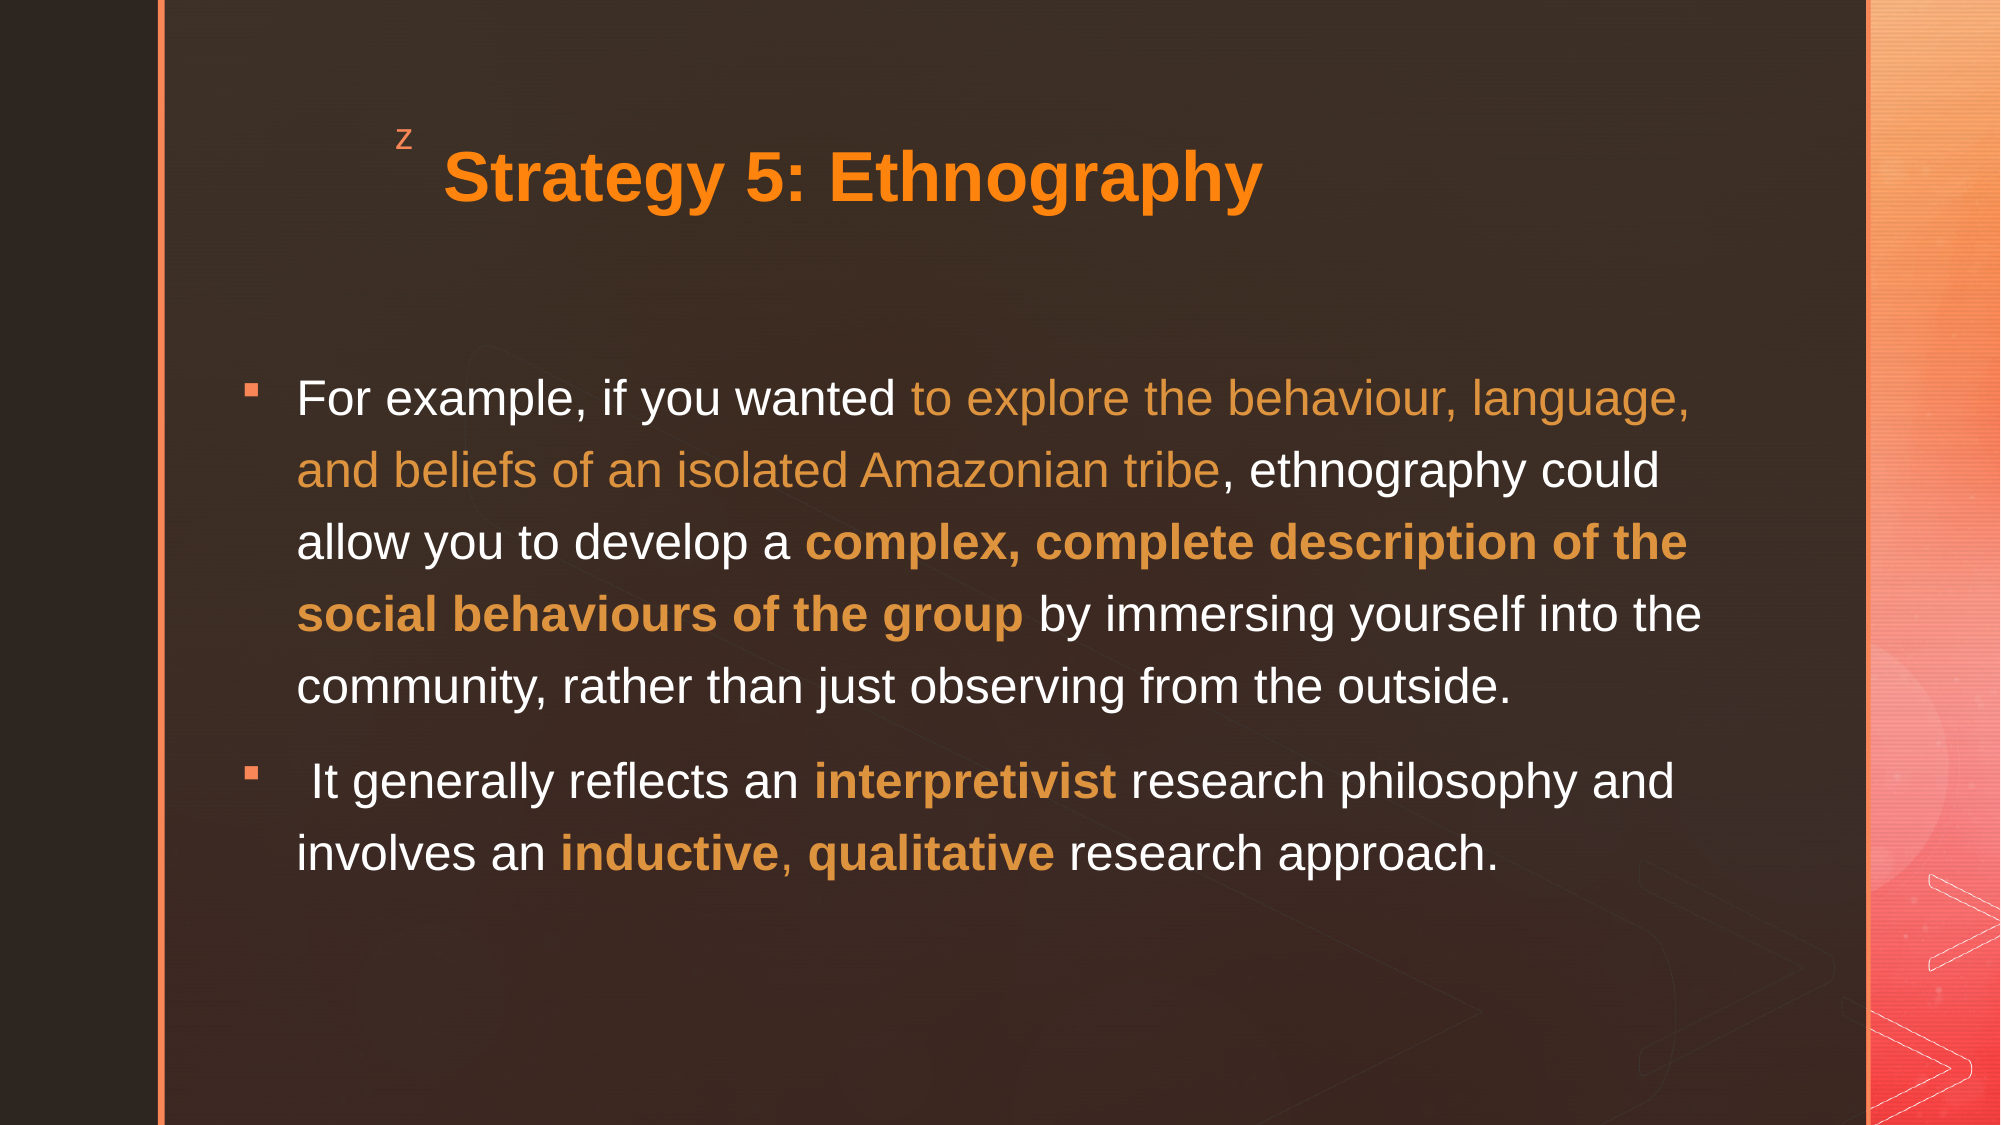

# Strategy 5: Ethnography
For example, if you wanted to explore the behaviour, language, and beliefs of an isolated Amazonian tribe, ethnography could allow you to develop a complex, complete description of the social behaviours of the group by immersing yourself into the community, rather than just observing from the outside.
 It generally reflects an interpretivist research philosophy and involves an inductive, qualitative research approach.